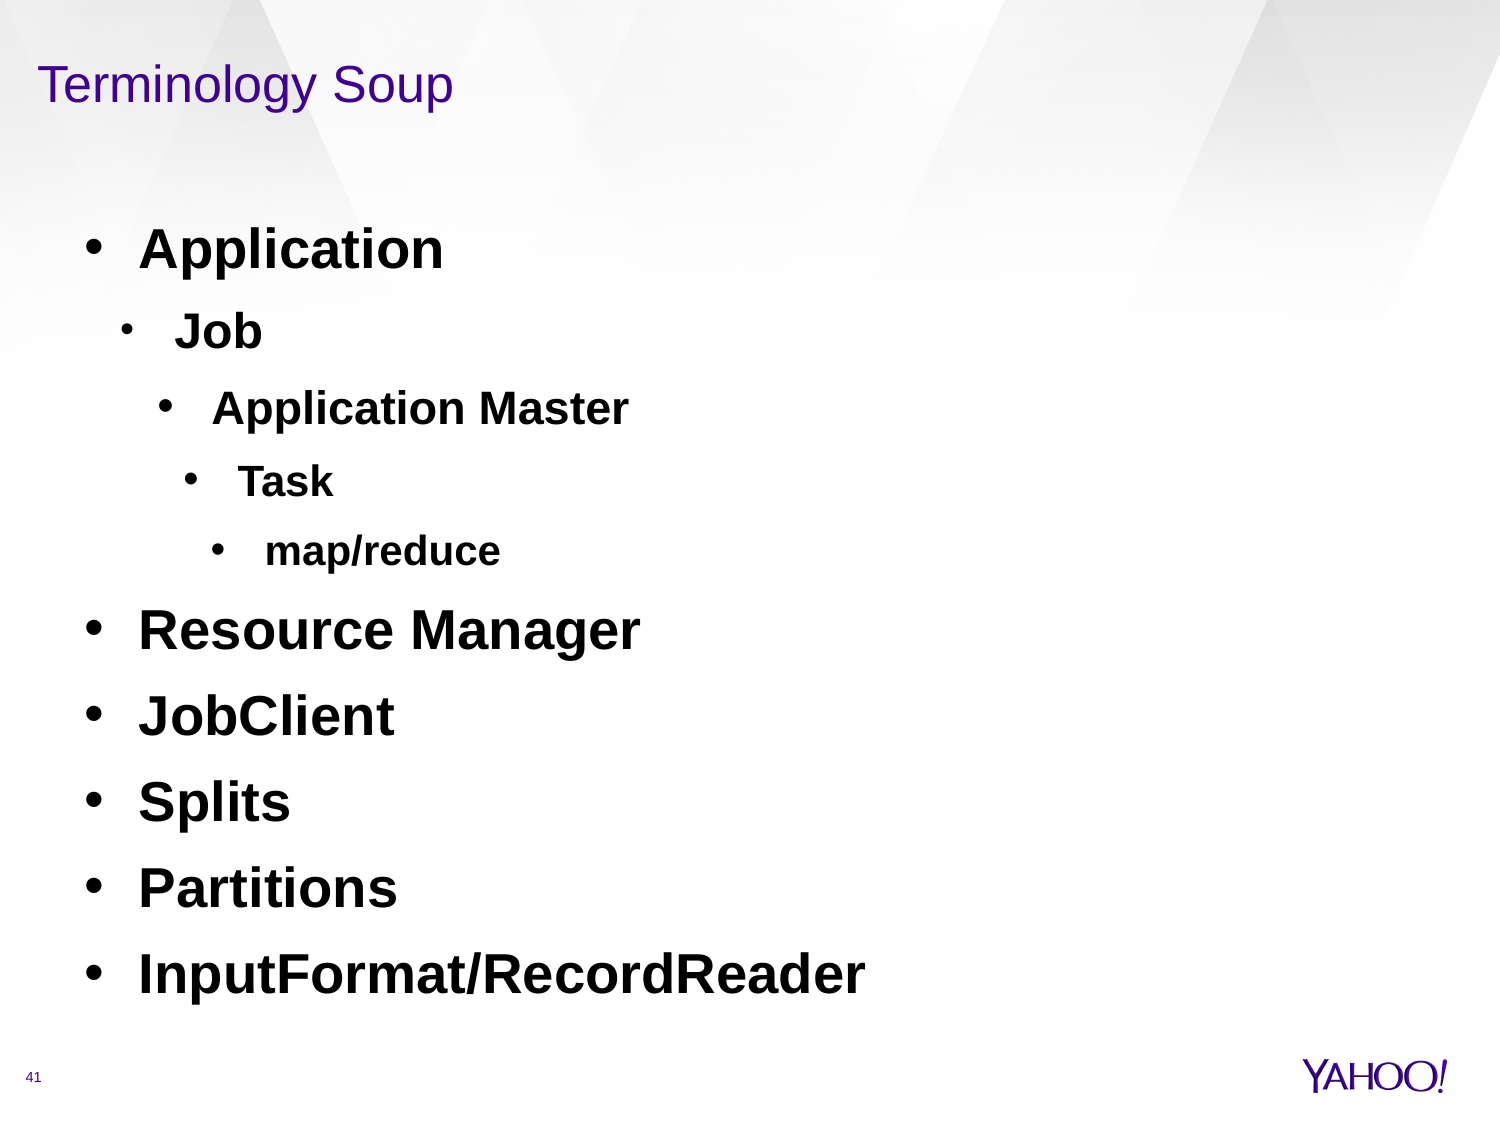

# Terminology Soup
Application
Job
Application Master
Task
map/reduce
Resource Manager
JobClient
Splits
Partitions
InputFormat/RecordReader
41